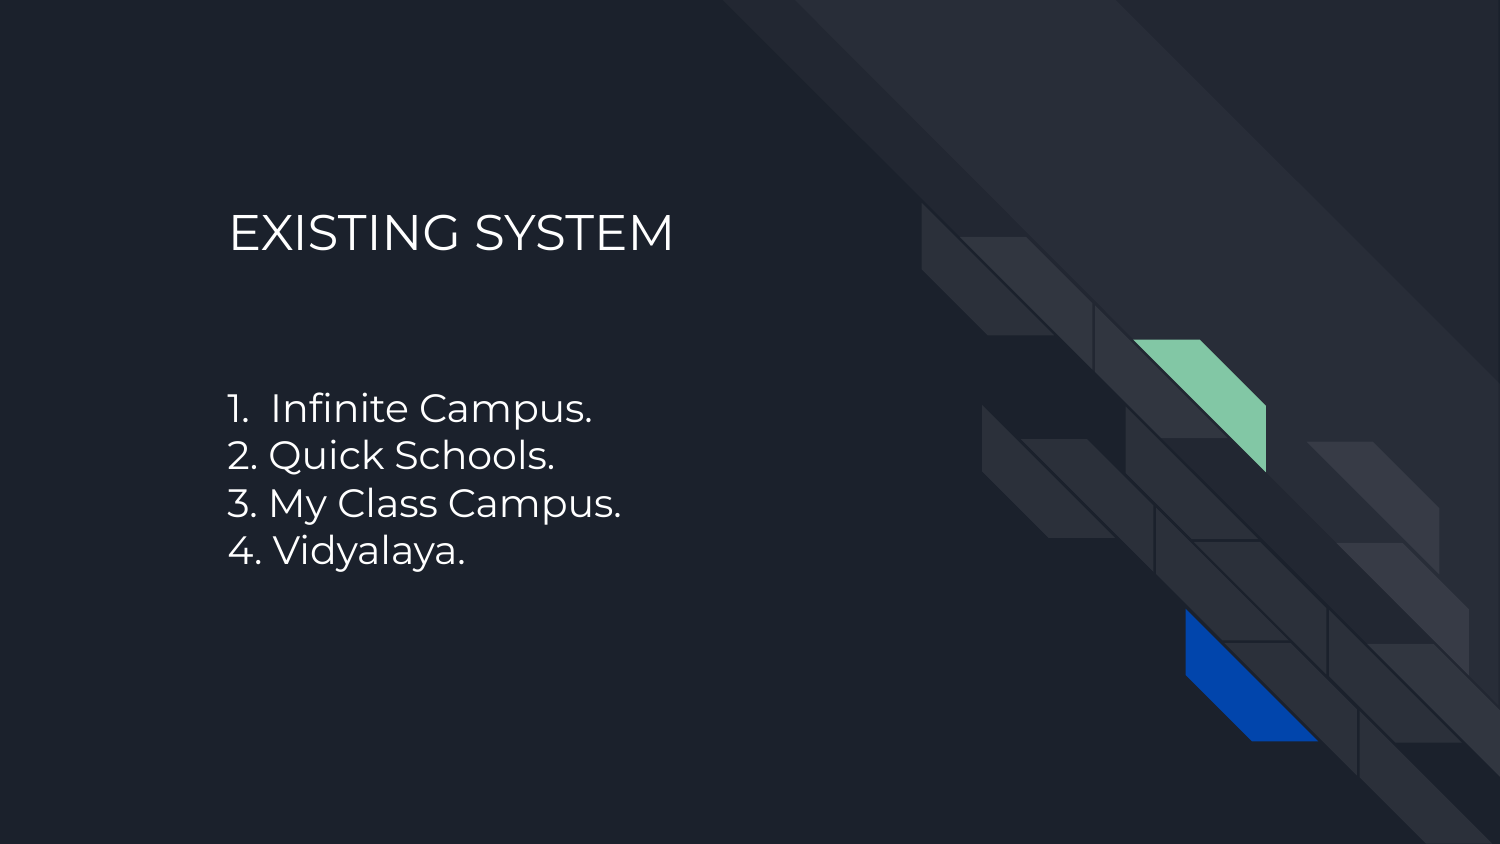

# EXISTING SYSTEM
1.  Infinite Campus.
2. Quick Schools.
3. My Class Campus.
4. Vidyalaya.